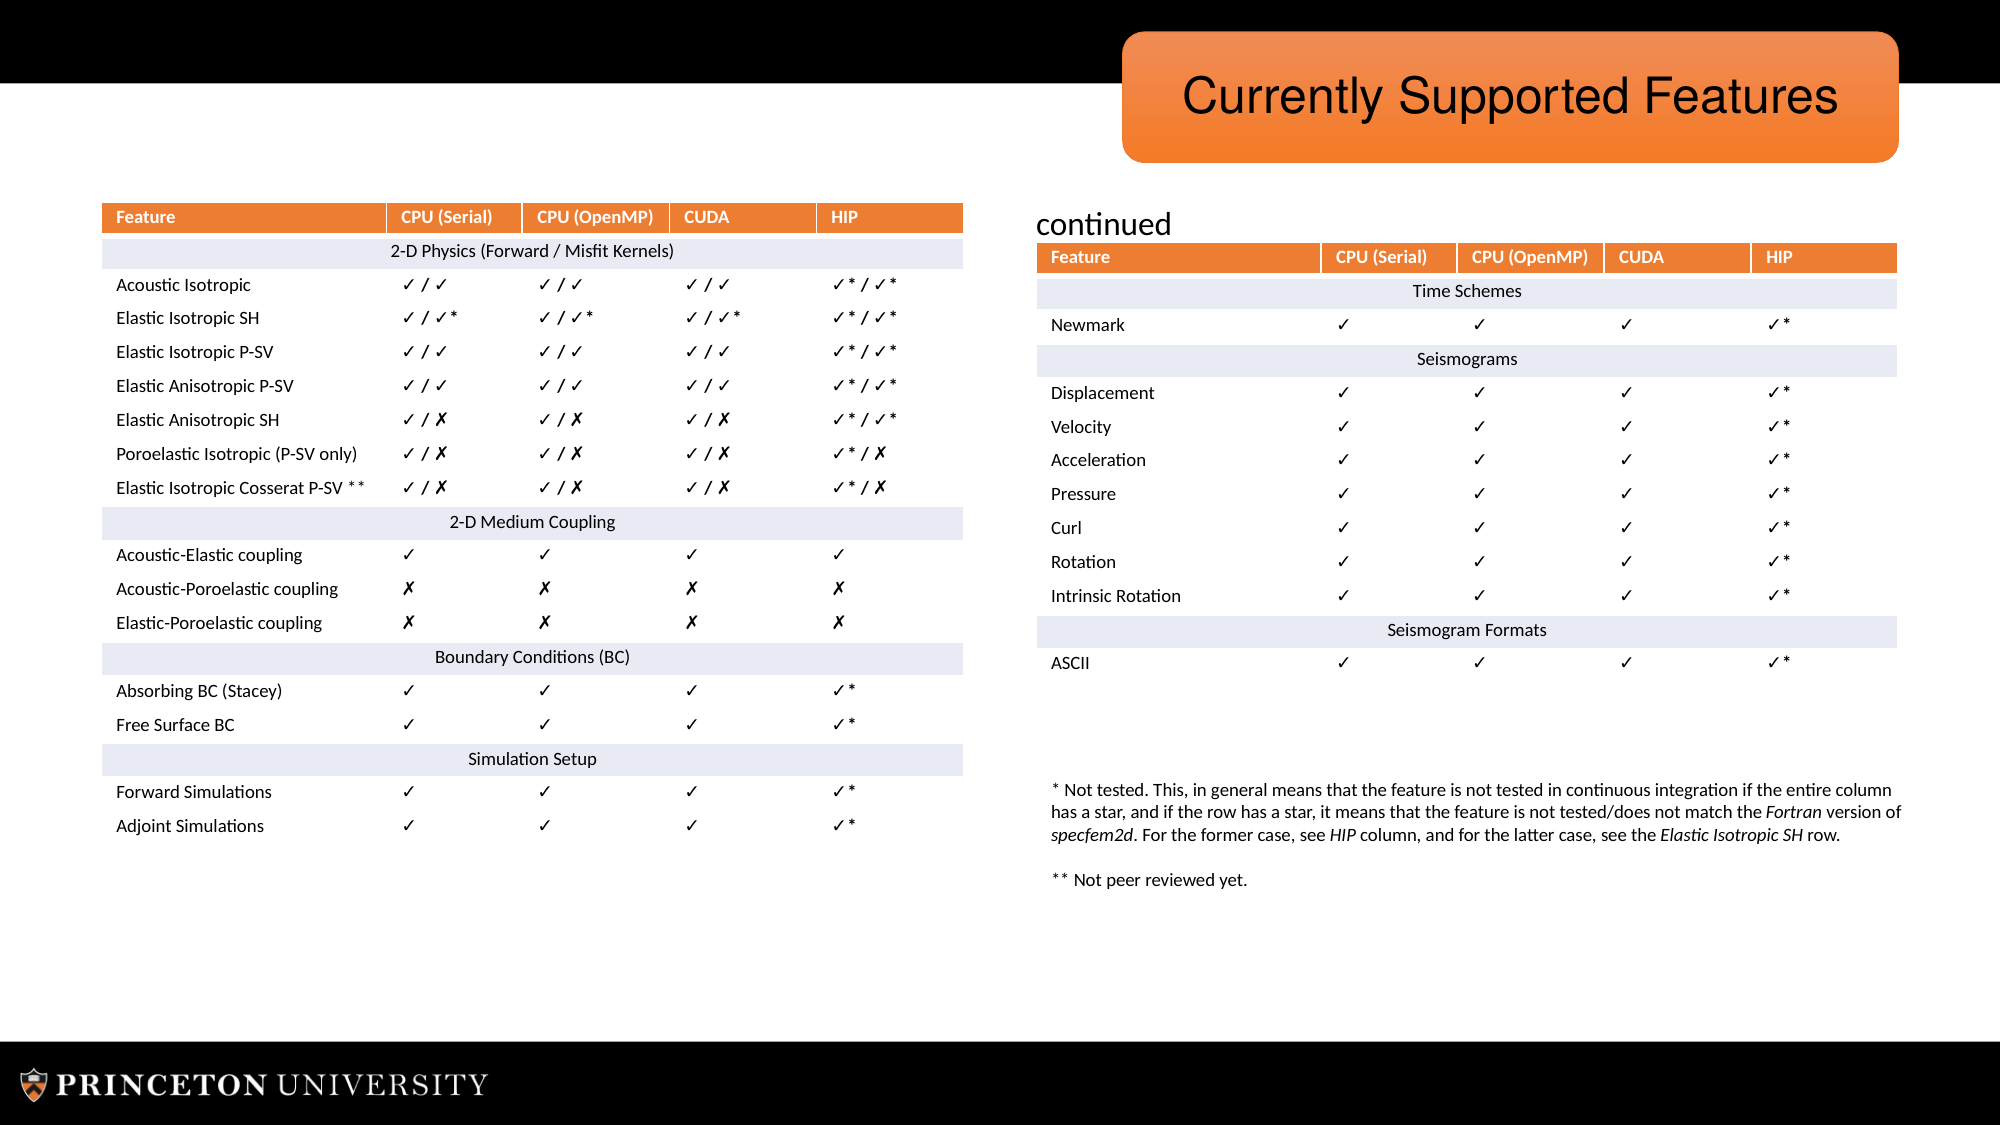

# Currently Supported Features
| Feature | CPU (Serial) | CPU (OpenMP) | CUDA | HIP |
| --- | --- | --- | --- | --- |
| 2-D Physics (Forward / Misfit Kernels) |  |  |  |  |
| Acoustic Isotropic | ✓ / ✓ | ✓ / ✓ | ✓ / ✓ | ✓\* / ✓\* |
| Elastic Isotropic SH | ✓ / ✓\* | ✓ / ✓\* | ✓ / ✓\* | ✓\* / ✓\* |
| Elastic Isotropic P-SV | ✓ / ✓ | ✓ / ✓ | ✓ / ✓ | ✓\* / ✓\* |
| Elastic Anisotropic P-SV | ✓ / ✓ | ✓ / ✓ | ✓ / ✓ | ✓\* / ✓\* |
| Elastic Anisotropic SH | ✓ / ✗ | ✓ / ✗ | ✓ / ✗ | ✓\* / ✓\* |
| Poroelastic Isotropic (P-SV only) | ✓ / ✗ | ✓ / ✗ | ✓ / ✗ | ✓\* / ✗ |
| Elastic Isotropic Cosserat P-SV \*\* | ✓ / ✗ | ✓ / ✗ | ✓ / ✗ | ✓\* / ✗ |
| 2-D Medium Coupling |  |  |  |  |
| Acoustic-Elastic coupling | ✓ | ✓ | ✓ | ✓ |
| Acoustic-Poroelastic coupling | ✗ | ✗ | ✗ | ✗ |
| Elastic-Poroelastic coupling | ✗ | ✗ | ✗ | ✗ |
| Boundary Conditions (BC) |  |  |  |  |
| Absorbing BC (Stacey) | ✓ | ✓ | ✓ | ✓\* |
| Free Surface BC | ✓ | ✓ | ✓ | ✓\* |
| Simulation Setup |  |  |  |  |
| Forward Simulations | ✓ | ✓ | ✓ | ✓\* |
| Adjoint Simulations | ✓ | ✓ | ✓ | ✓\* |
continued
| Feature | CPU (Serial) | CPU (OpenMP) | CUDA | HIP |
| --- | --- | --- | --- | --- |
| Time Schemes |  |  |  |  |
| Newmark | ✓ | ✓ | ✓ | ✓\* |
| Seismograms |  |  |  |  |
| Displacement | ✓ | ✓ | ✓ | ✓\* |
| Velocity | ✓ | ✓ | ✓ | ✓\* |
| Acceleration | ✓ | ✓ | ✓ | ✓\* |
| Pressure | ✓ | ✓ | ✓ | ✓\* |
| Curl | ✓ | ✓ | ✓ | ✓\* |
| Rotation | ✓ | ✓ | ✓ | ✓\* |
| Intrinsic Rotation | ✓ | ✓ | ✓ | ✓\* |
| Seismogram Formats |  |  |  |  |
| ASCII | ✓ | ✓ | ✓ | ✓\* |
* Not tested. This, in general means that the feature is not tested in continuous integration if the entire column has a star, and if the row has a star, it means that the feature is not tested/does not match the Fortran version of specfem2d. For the former case, see HIP column, and for the latter case, see the Elastic Isotropic SH row.

** Not peer reviewed yet.